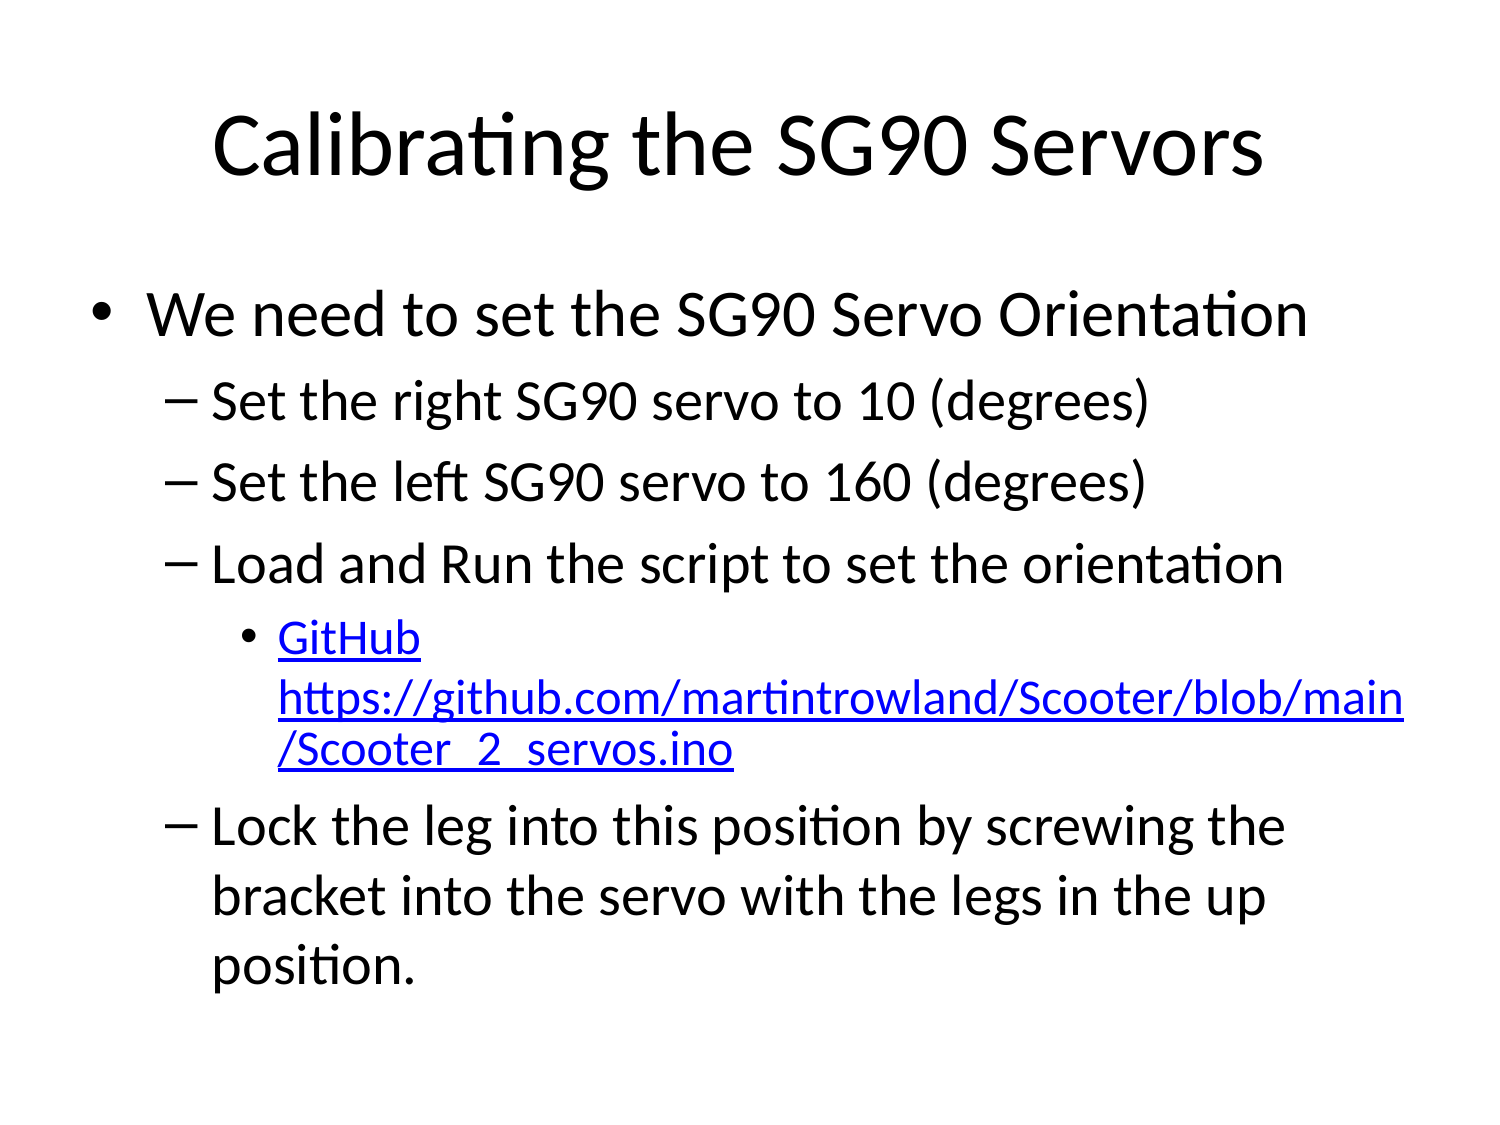

# Calibrating the SG90 Servors
We need to set the SG90 Servo Orientation
Set the right SG90 servo to 10 (degrees)
Set the left SG90 servo to 160 (degrees)
Load and Run the script to set the orientation
GitHubhttps://github.com/martintrowland/Scooter/blob/main/Scooter_2_servos.ino
Lock the leg into this position by screwing the bracket into the servo with the legs in the up position.